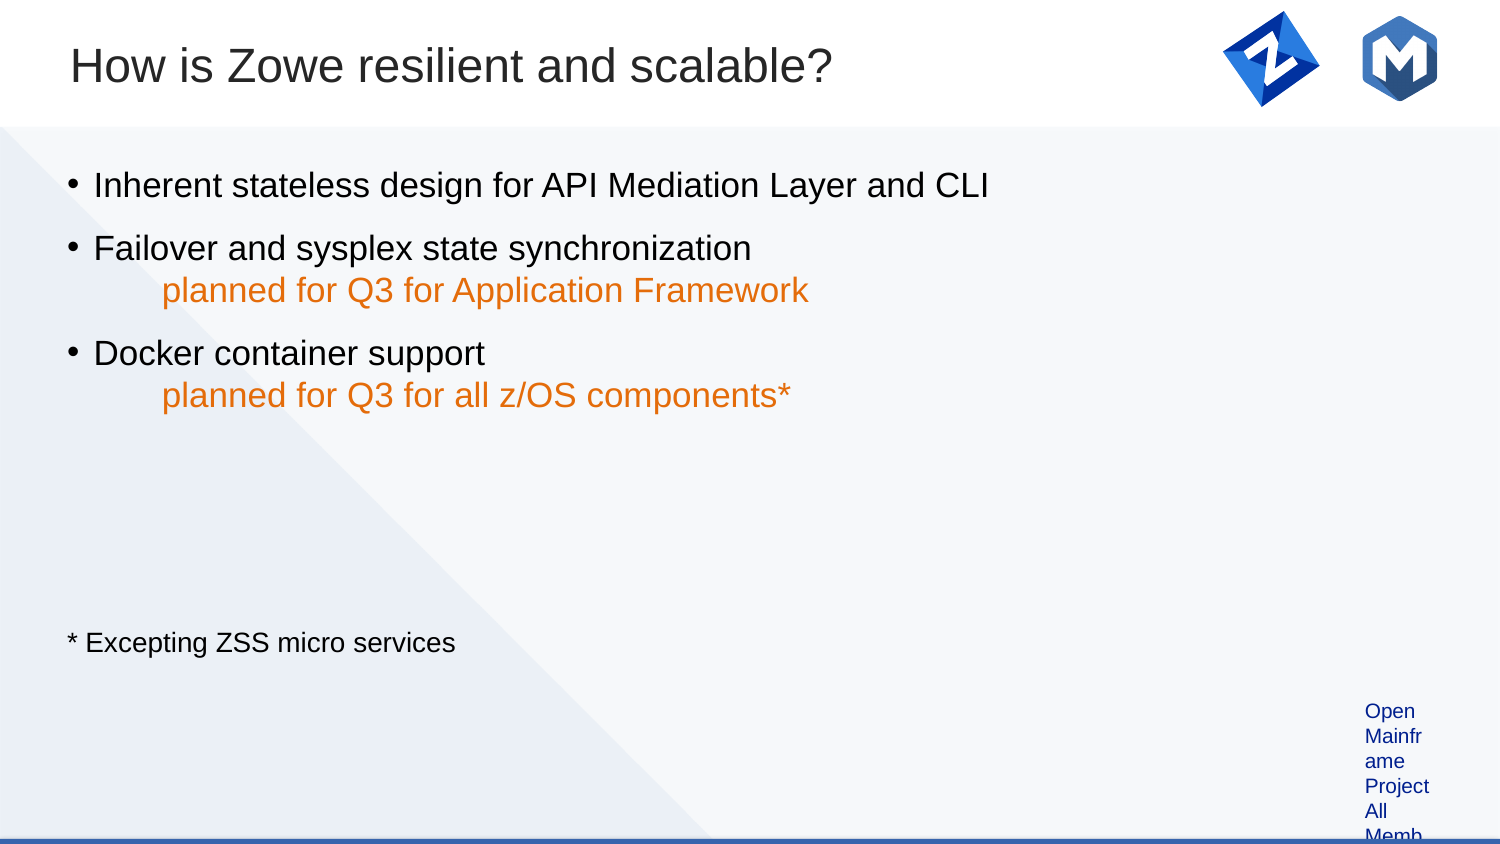

# How is Zowe resilient and scalable?
Inherent stateless design for API Mediation Layer and CLI
Failover and sysplex state synchronization
       planned for Q3 for Application Framework
Docker container support
       planned for Q3 for all z/OS components*

* Excepting ZSS micro services

28